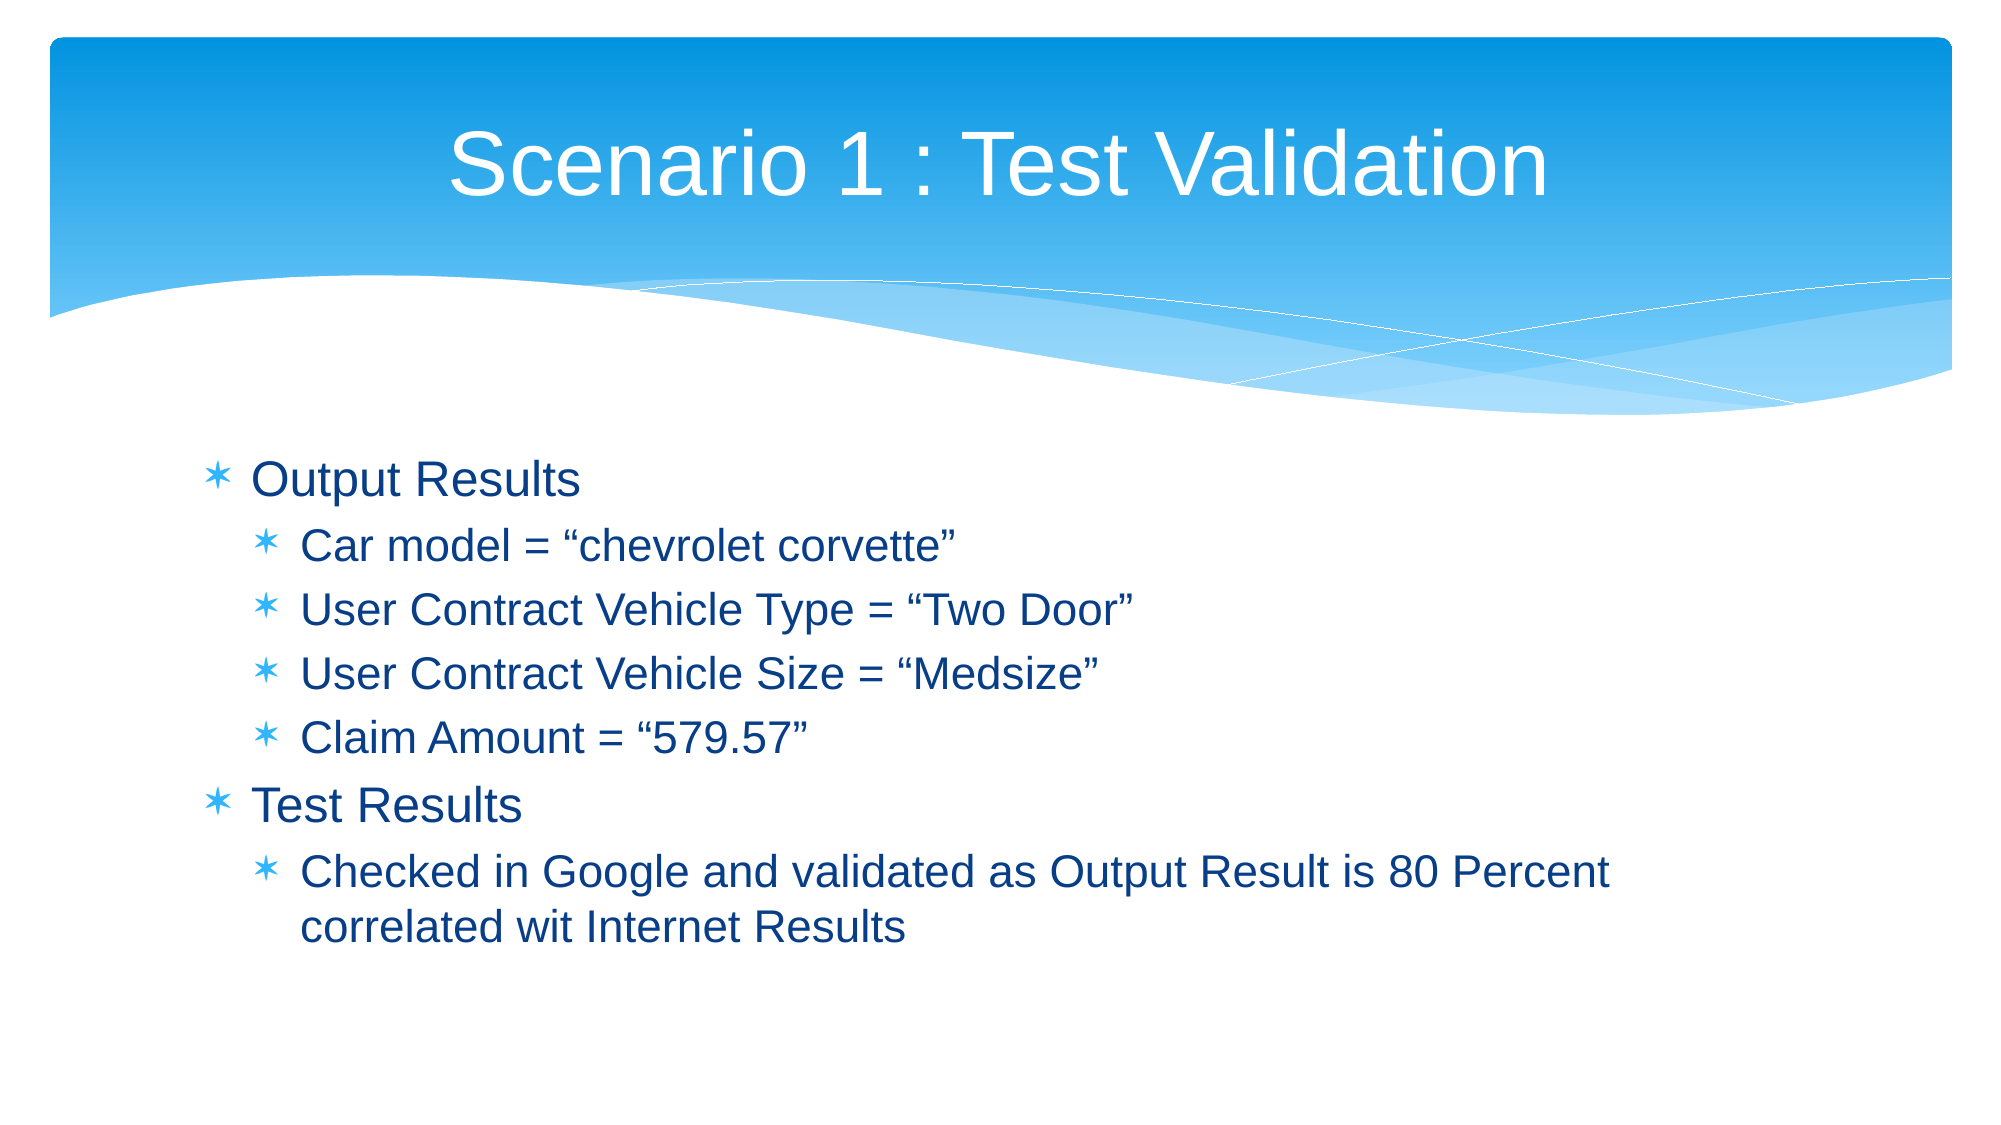

# Scenario 1 : Test Validation
Output Results
Car model = “chevrolet corvette”
User Contract Vehicle Type = “Two Door”
User Contract Vehicle Size = “Medsize”
Claim Amount = “579.57”
Test Results
Checked in Google and validated as Output Result is 80 Percent correlated wit Internet Results